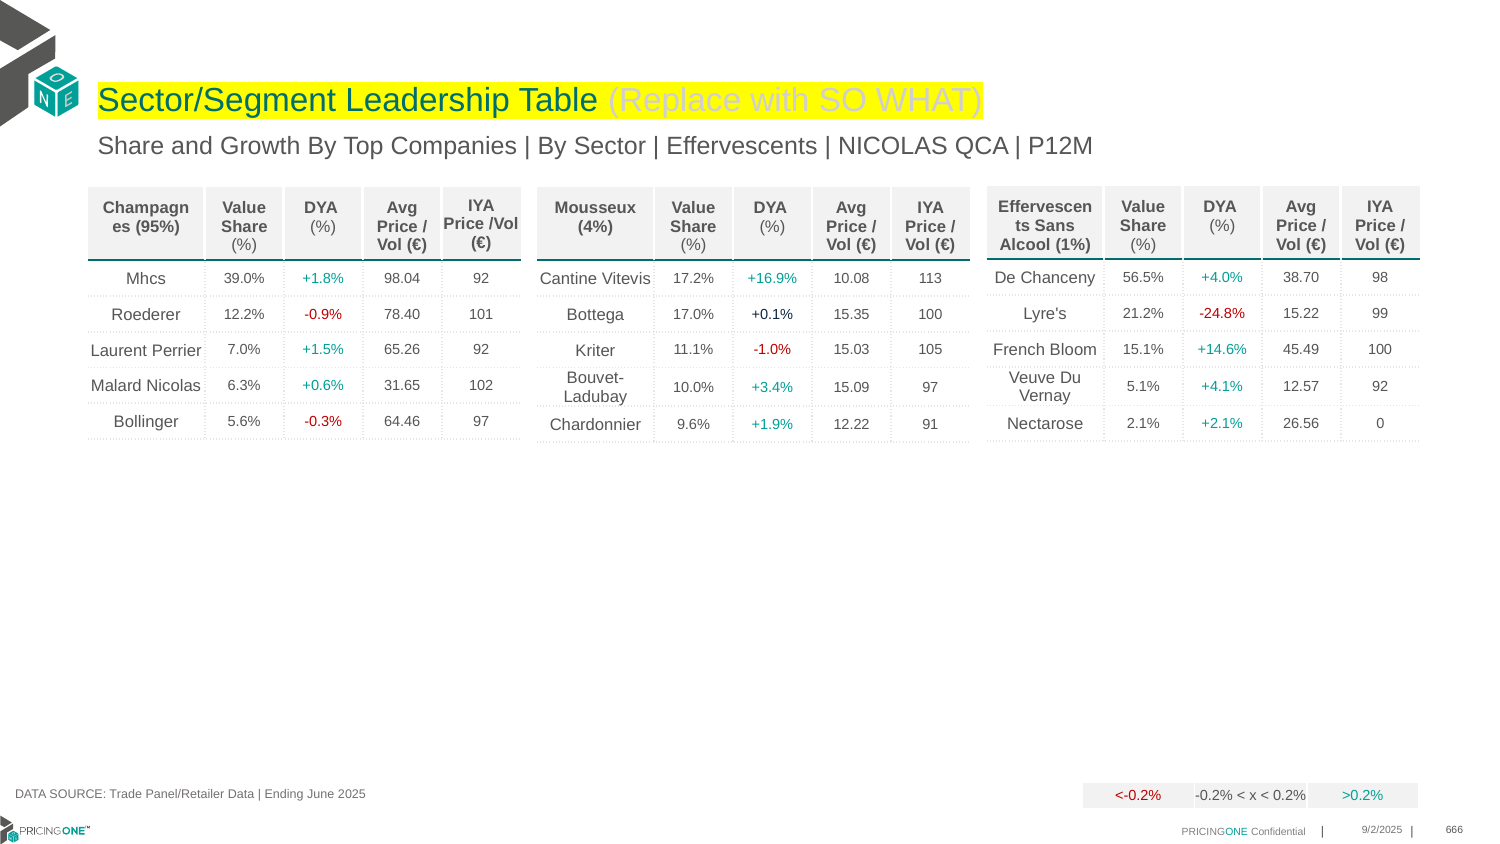

# Sector/Segment Leadership Table (Replace with SO WHAT)
Share and Growth By Top Companies | By Sector | Effervescents | NICOLAS QCA | P12M
| Effervescents Sans Alcool (1%) | Value Share (%) | DYA (%) | Avg Price /Vol (€) | IYA Price /Vol (€) |
| --- | --- | --- | --- | --- |
| De Chanceny | 56.5% | +4.0% | 38.70 | 98 |
| Lyre's | 21.2% | -24.8% | 15.22 | 99 |
| French Bloom | 15.1% | +14.6% | 45.49 | 100 |
| Veuve Du Vernay | 5.1% | +4.1% | 12.57 | 92 |
| Nectarose | 2.1% | +2.1% | 26.56 | 0 |
| Champagnes (95%) | Value Share (%) | DYA (%) | Avg Price /Vol (€) | IYA Price /Vol (€) |
| --- | --- | --- | --- | --- |
| Mhcs | 39.0% | +1.8% | 98.04 | 92 |
| Roederer | 12.2% | -0.9% | 78.40 | 101 |
| Laurent Perrier | 7.0% | +1.5% | 65.26 | 92 |
| Malard Nicolas | 6.3% | +0.6% | 31.65 | 102 |
| Bollinger | 5.6% | -0.3% | 64.46 | 97 |
| Mousseux (4%) | Value Share (%) | DYA (%) | Avg Price /Vol (€) | IYA Price /Vol (€) |
| --- | --- | --- | --- | --- |
| Cantine Vitevis | 17.2% | +16.9% | 10.08 | 113 |
| Bottega | 17.0% | +0.1% | 15.35 | 100 |
| Kriter | 11.1% | -1.0% | 15.03 | 105 |
| Bouvet-Ladubay | 10.0% | +3.4% | 15.09 | 97 |
| Chardonnier | 9.6% | +1.9% | 12.22 | 91 |
DATA SOURCE: Trade Panel/Retailer Data | Ending June 2025
| <-0.2% | -0.2% < x < 0.2% | >0.2% |
| --- | --- | --- |

9/2/2025
666